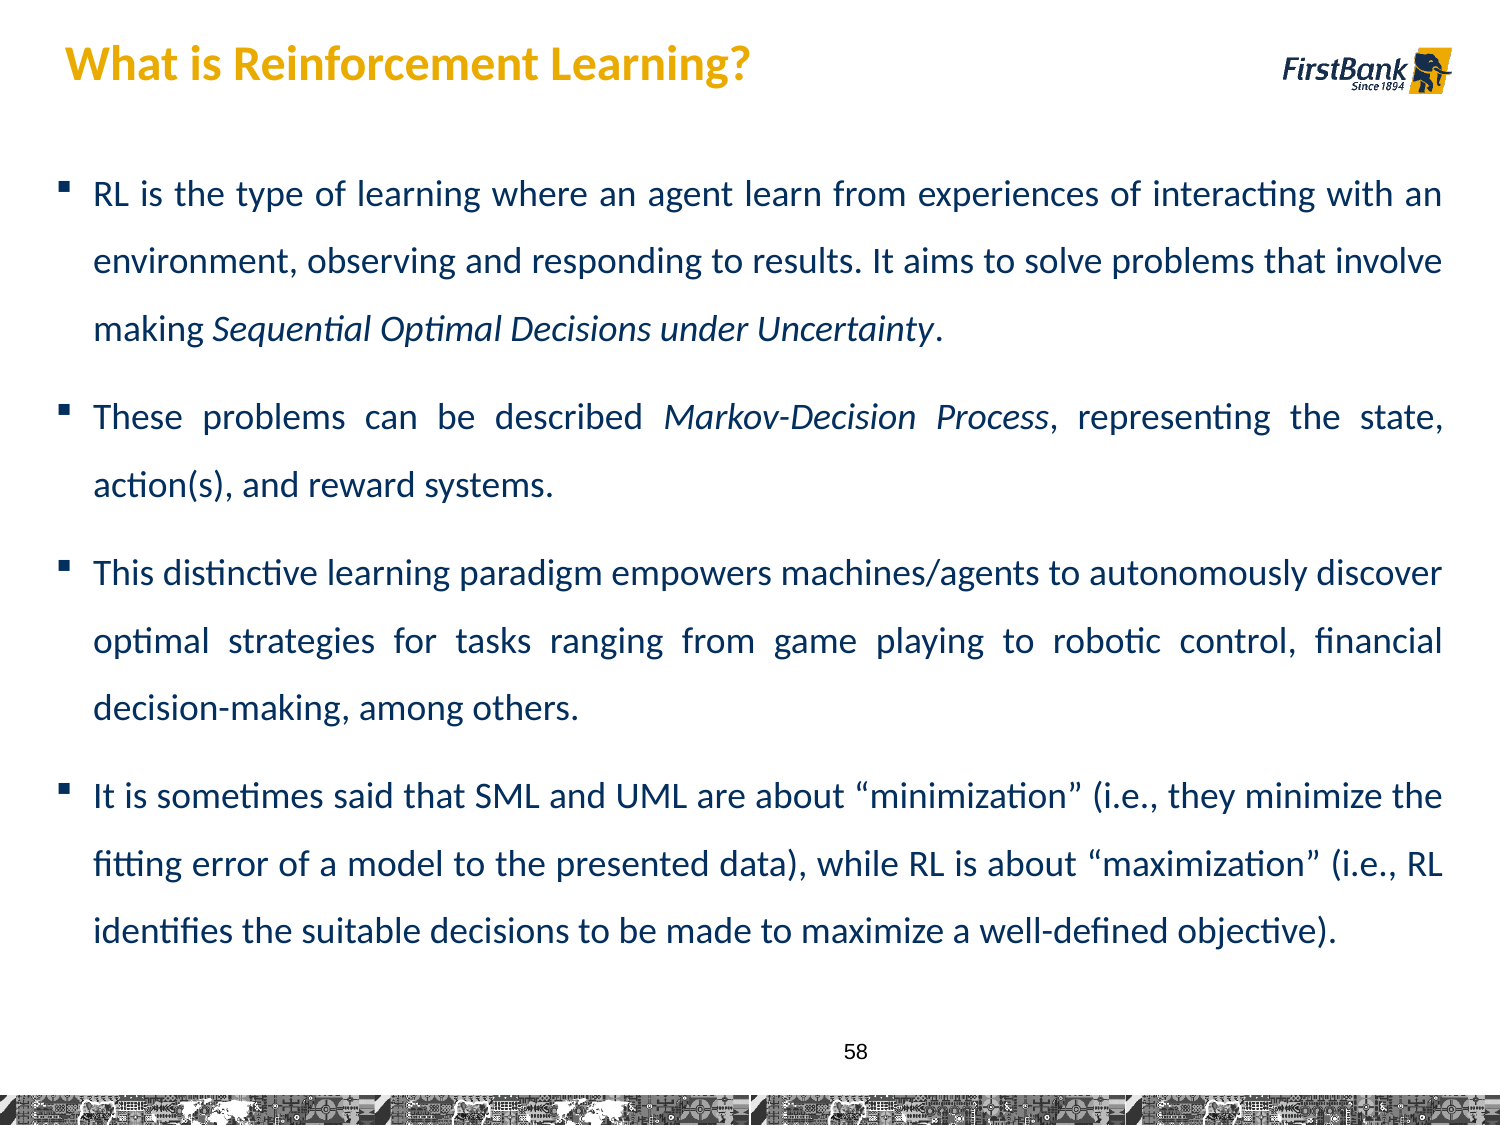

# What is Reinforcement Learning?
RL is the type of learning where an agent learn from experiences of interacting with an environment, observing and responding to results. It aims to solve problems that involve making Sequential Optimal Decisions under Uncertainty.
These problems can be described Markov-Decision Process, representing the state, action(s), and reward systems.
This distinctive learning paradigm empowers machines/agents to autonomously discover optimal strategies for tasks ranging from game playing to robotic control, financial decision-making, among others.
It is sometimes said that SML and UML are about “minimization” (i.e., they minimize the fitting error of a model to the presented data), while RL is about “maximization” (i.e., RL identifies the suitable decisions to be made to maximize a well-defined objective).
58